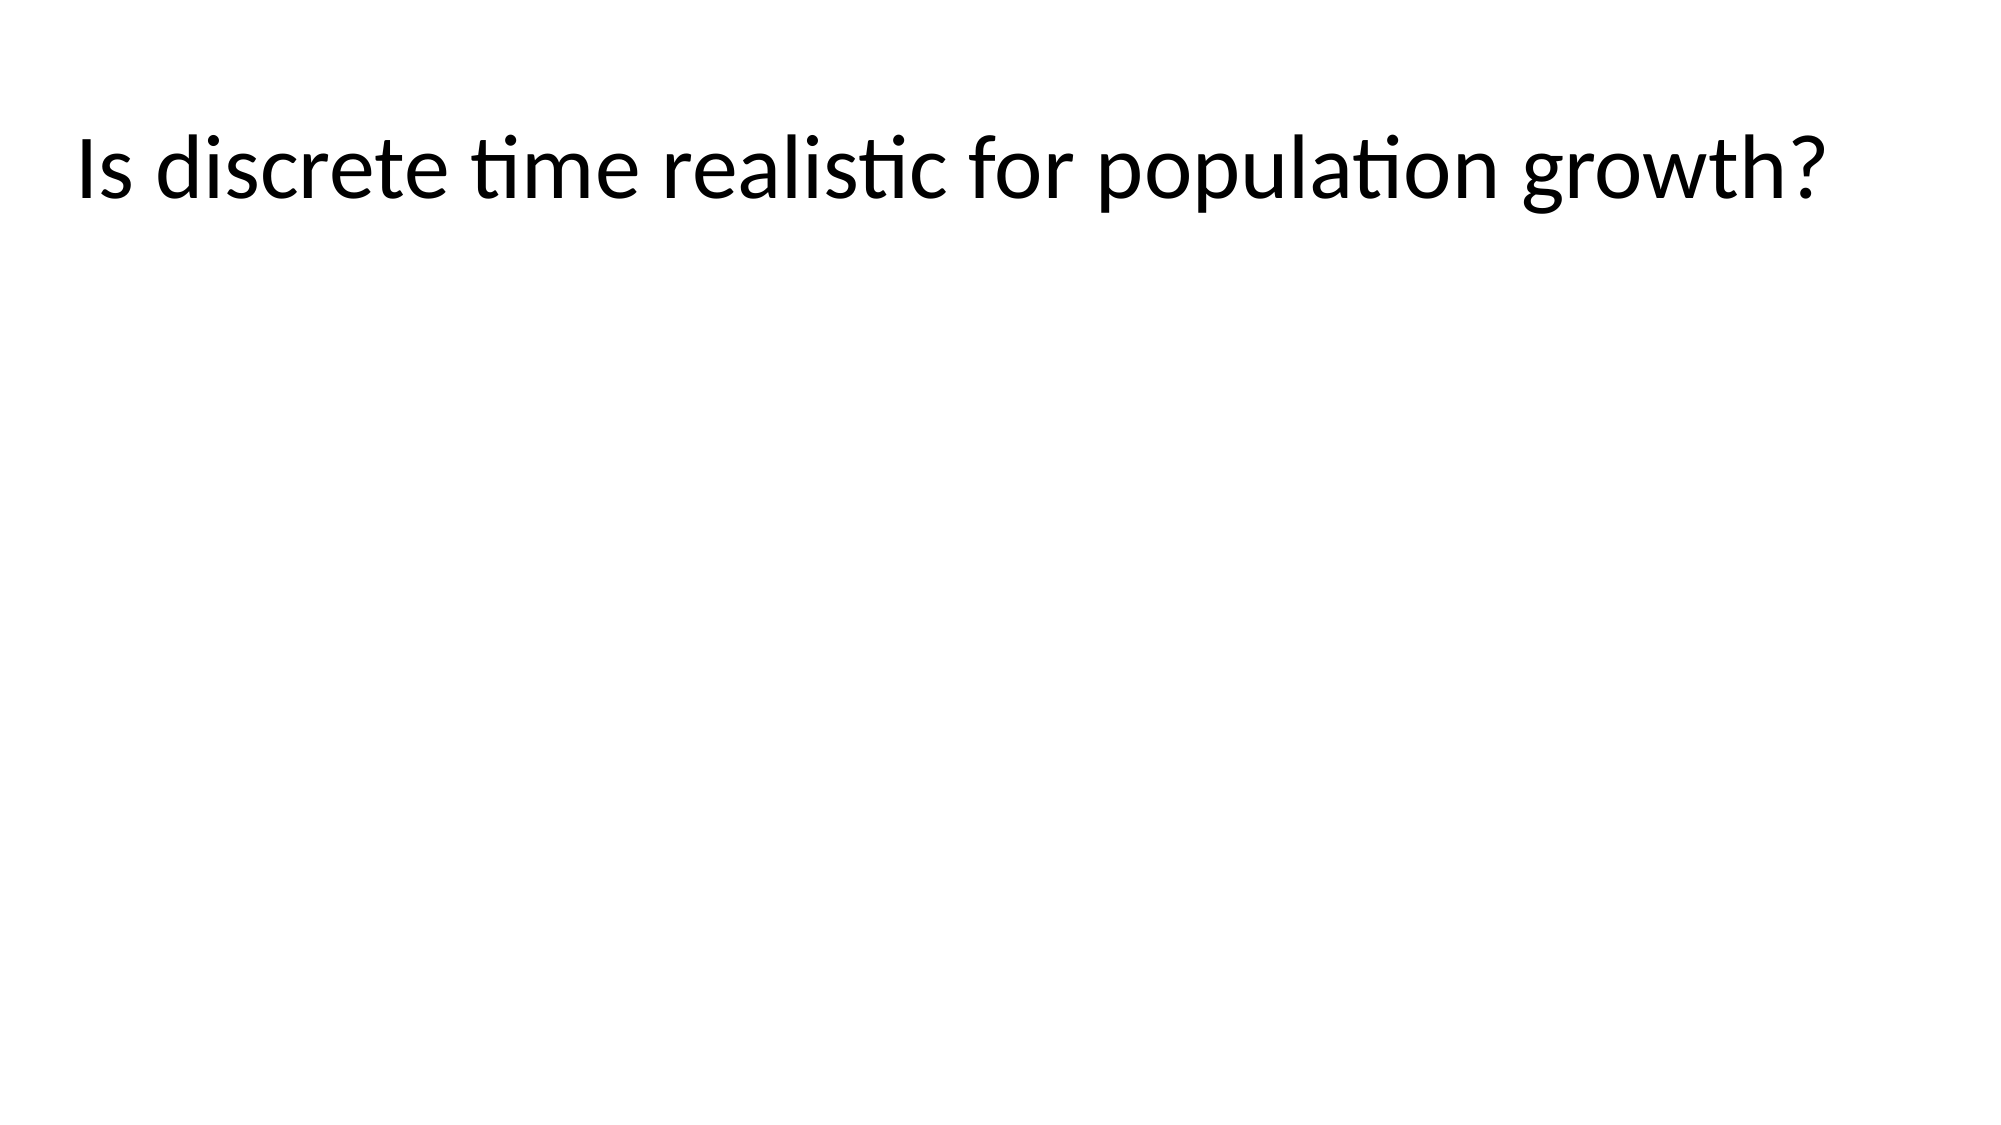

# Is discrete time realistic for population growth?